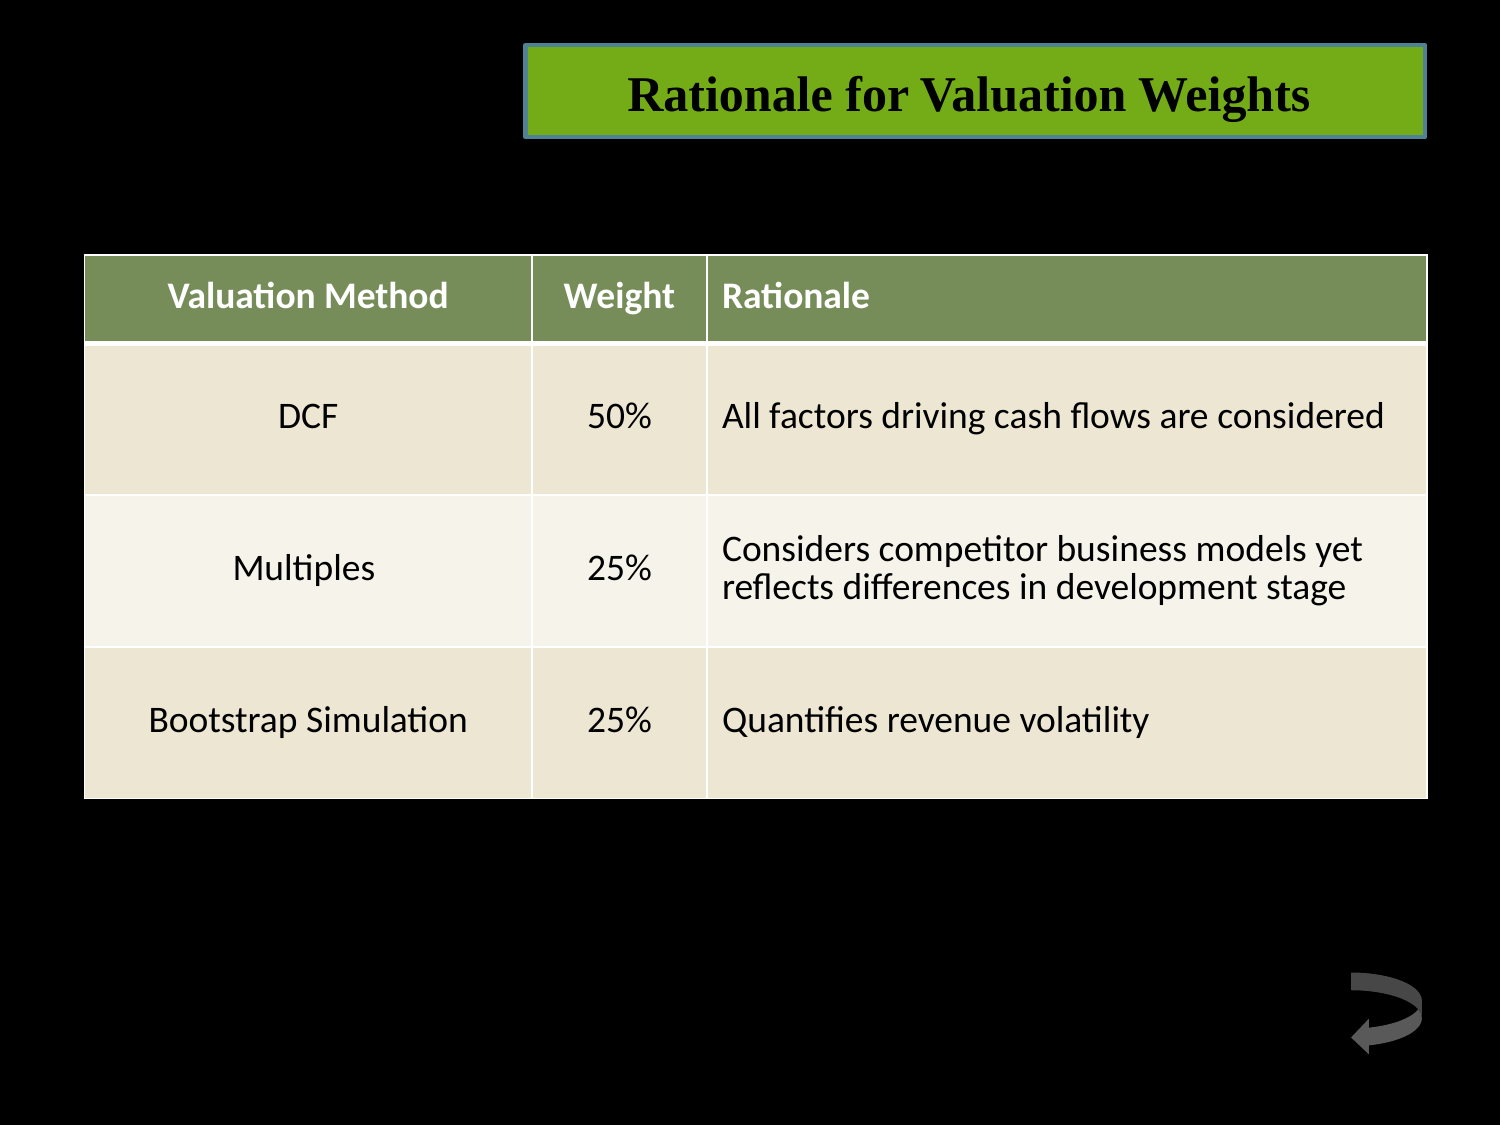

Rationale for Valuation Weights
| Valuation Method | Weight | Rationale |
| --- | --- | --- |
| DCF | 50% | All factors driving cash flows are considered |
| Multiples | 25% | Considers competitor business models yet reflects differences in development stage |
| Bootstrap Simulation | 25% | Quantifies revenue volatility |